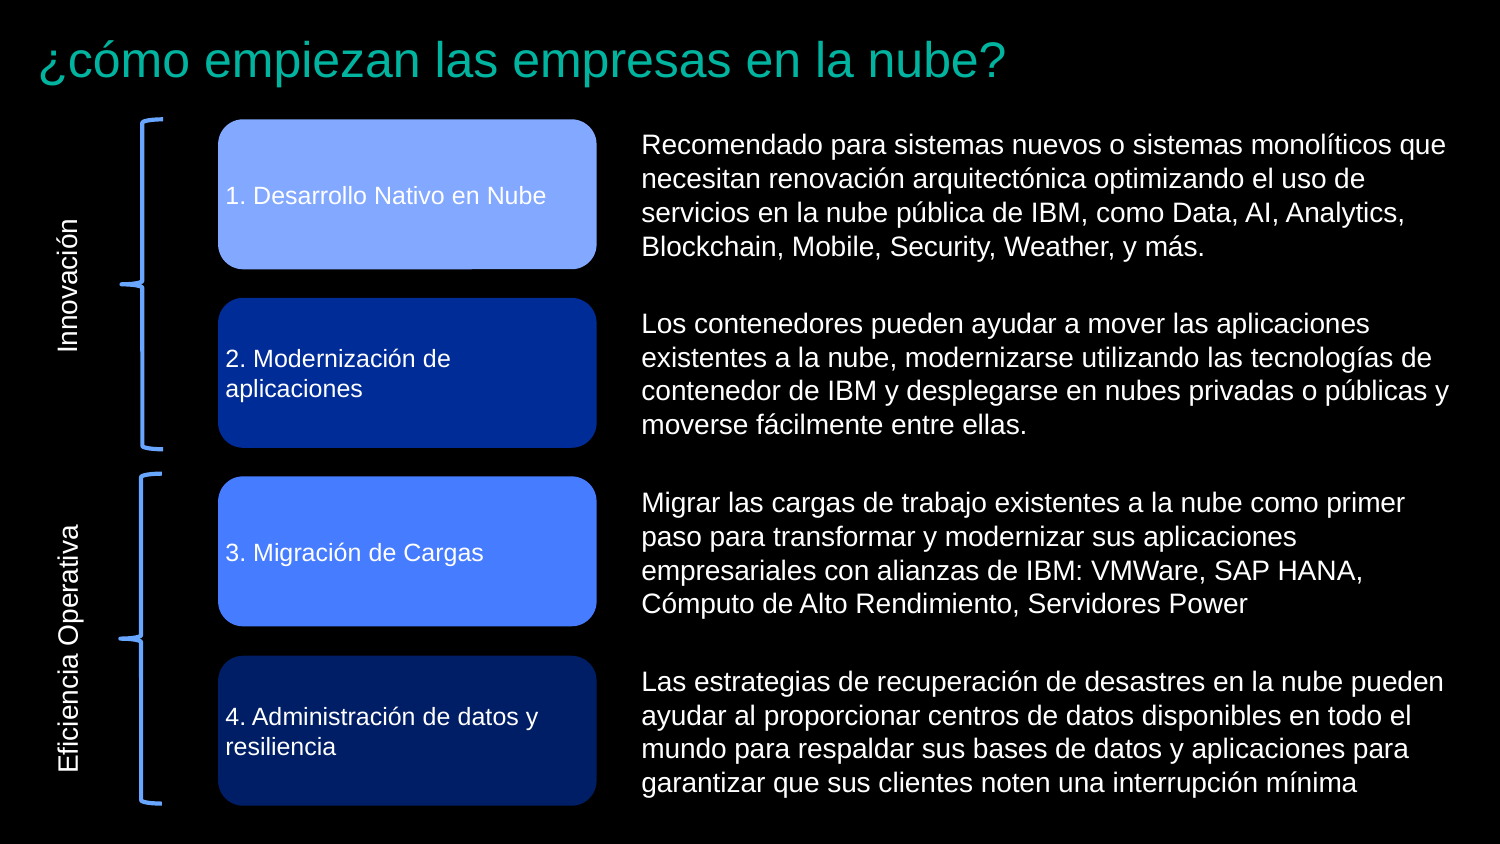

¿cómo empiezan las empresas en la nube?

1. Desarrollo Nativo en Nube
Recomendado para sistemas nuevos o sistemas monolíticos que necesitan renovación arquitectónica optimizando el uso de servicios en la nube pública de IBM, como Data, AI, Analytics, Blockchain, Mobile, Security, Weather, y más.
Innovación
2. Modernización de aplicaciones
Los contenedores pueden ayudar a mover las aplicaciones existentes a la nube, modernizarse utilizando las tecnologías de contenedor de IBM y desplegarse en nubes privadas o públicas y moverse fácilmente entre ellas.

3. Migración de Cargas
Migrar las cargas de trabajo existentes a la nube como primer paso para transformar y modernizar sus aplicaciones empresariales con alianzas de IBM: VMWare, SAP HANA, Cómputo de Alto Rendimiento, Servidores Power
Eficiencia Operativa
4. Administración de datos y resiliencia
Las estrategias de recuperación de desastres en la nube pueden ayudar al proporcionar centros de datos disponibles en todo el mundo para respaldar sus bases de datos y aplicaciones para garantizar que sus clientes noten una interrupción mínima